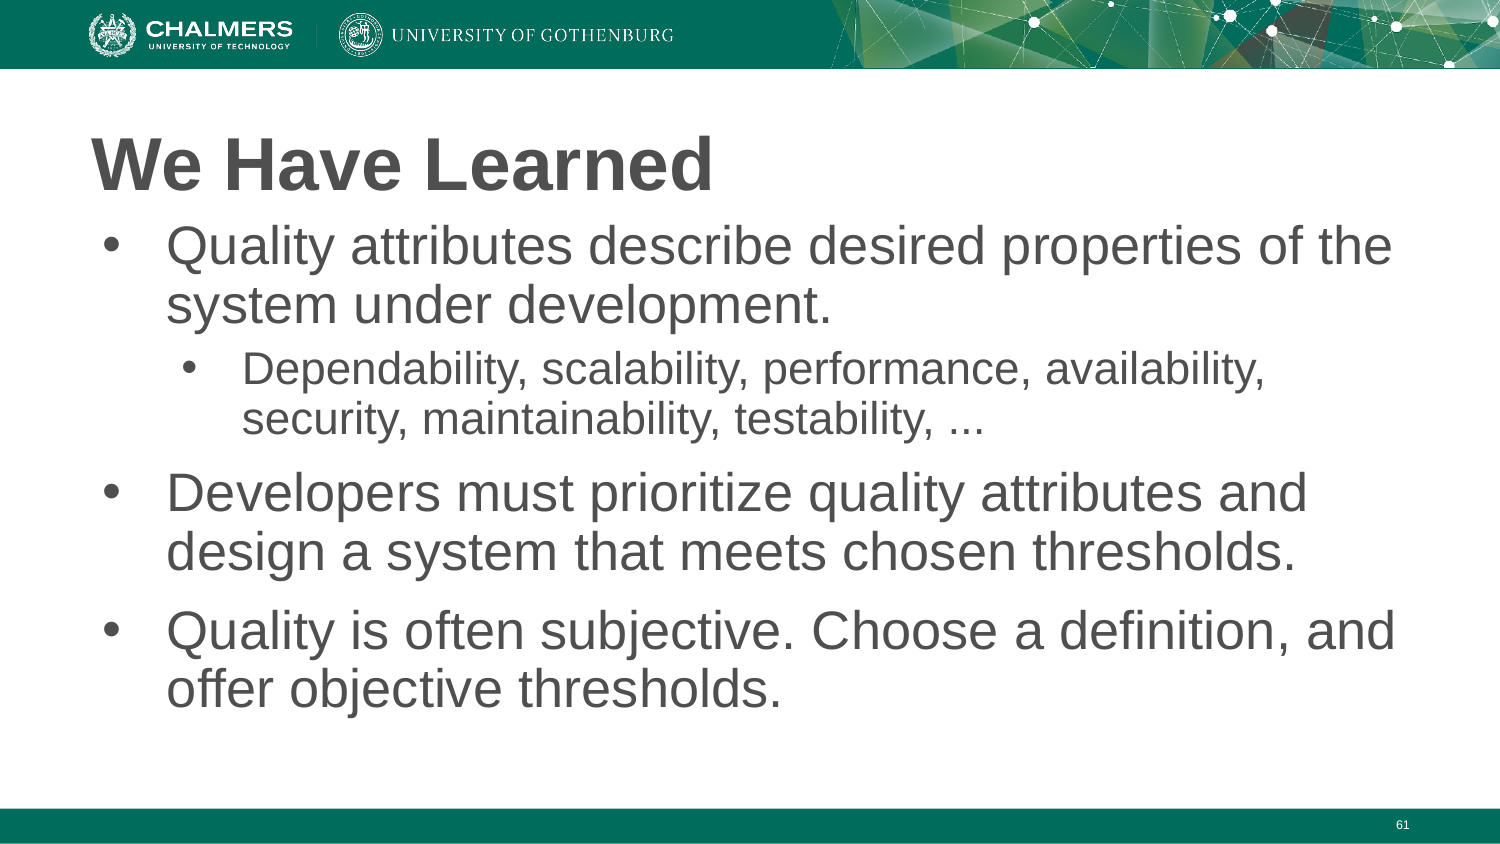

# We Have Learned
Quality attributes describe desired properties of the system under development.
Dependability, scalability, performance, availability, security, maintainability, testability, ...
Developers must prioritize quality attributes and design a system that meets chosen thresholds.
Quality is often subjective. Choose a definition, and offer objective thresholds.

61